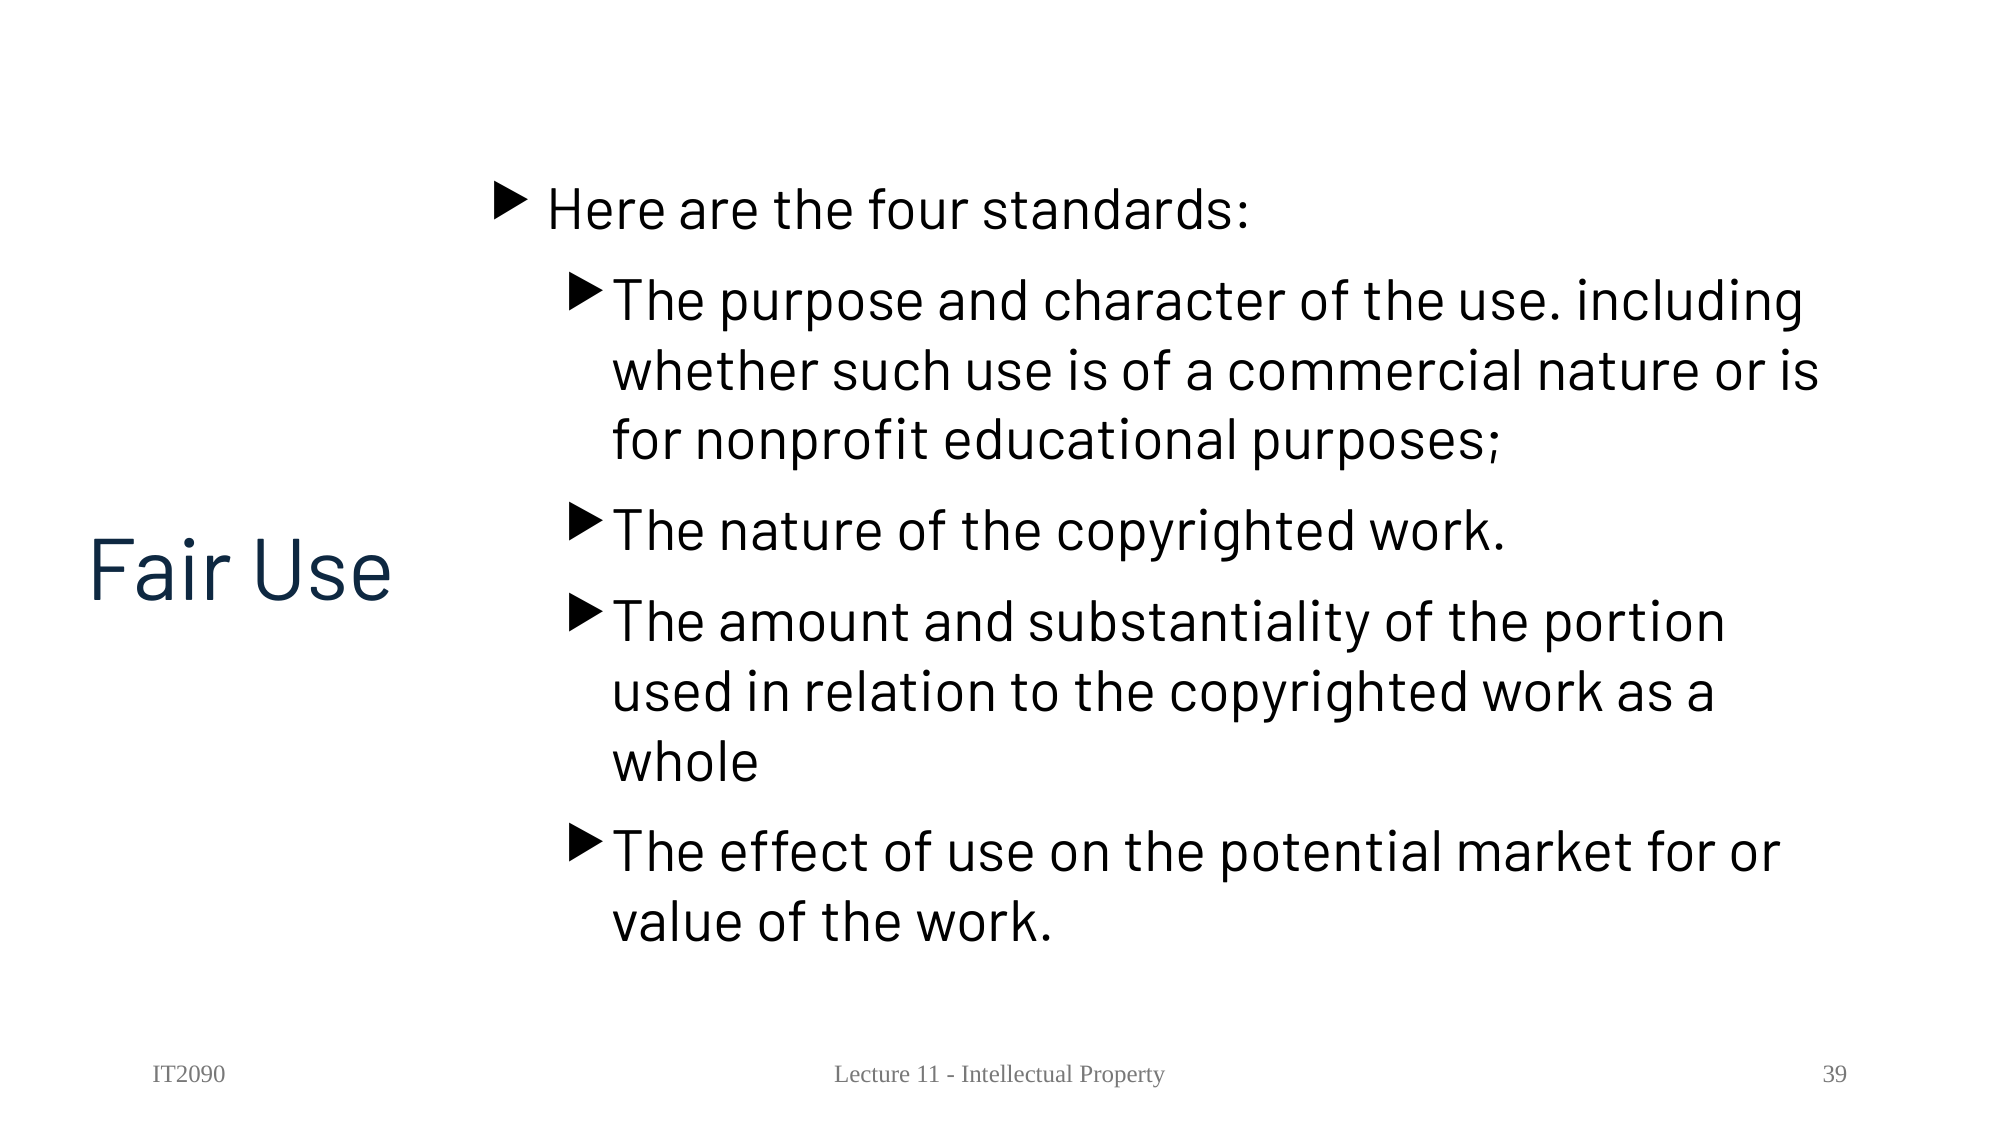

Here are the four standards:
The purpose and character of the use. including whether such use is of a commercial nature or is for nonprofit educational purposes;
The nature of the copyrighted work.
The amount and substantiality of the portion used in relation to the copyrighted work as a whole
The effect of use on the potential market for or value of the work.
Fair Use
IT2090
Lecture 11 - Intellectual Property
39